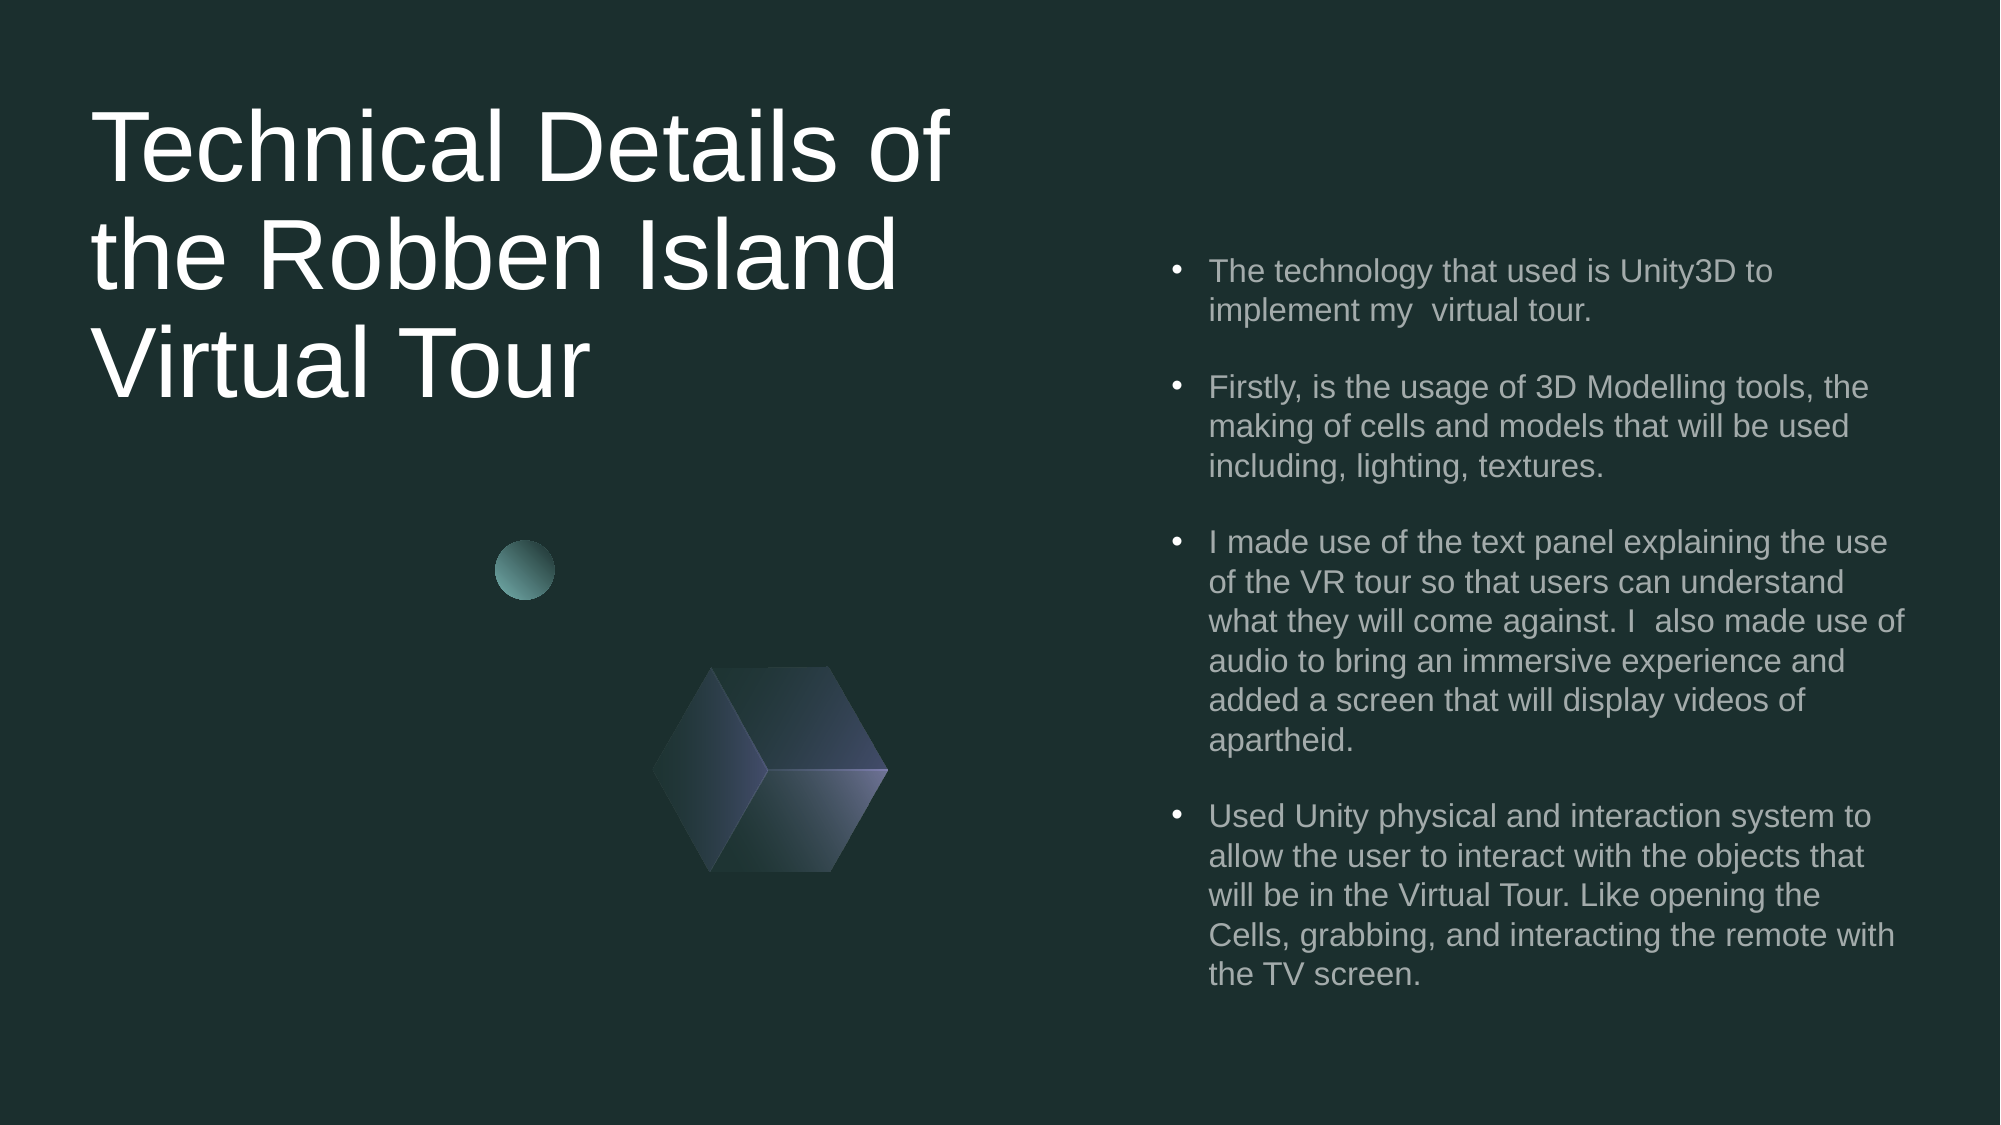

# Technical Details of the Robben Island Virtual Tour
The technology that used is Unity3D to implement my  virtual tour.
Firstly, is the usage of 3D Modelling tools, the making of cells and models that will be used including, lighting, textures.
I made use of the text panel explaining the use of the VR tour so that users can understand what they will come against. I  also made use of audio to bring an immersive experience and added a screen that will display videos of apartheid.
Used Unity physical and interaction system to allow the user to interact with the objects that will be in the Virtual Tour. Like opening the Cells, grabbing, and interacting the remote with the TV screen.